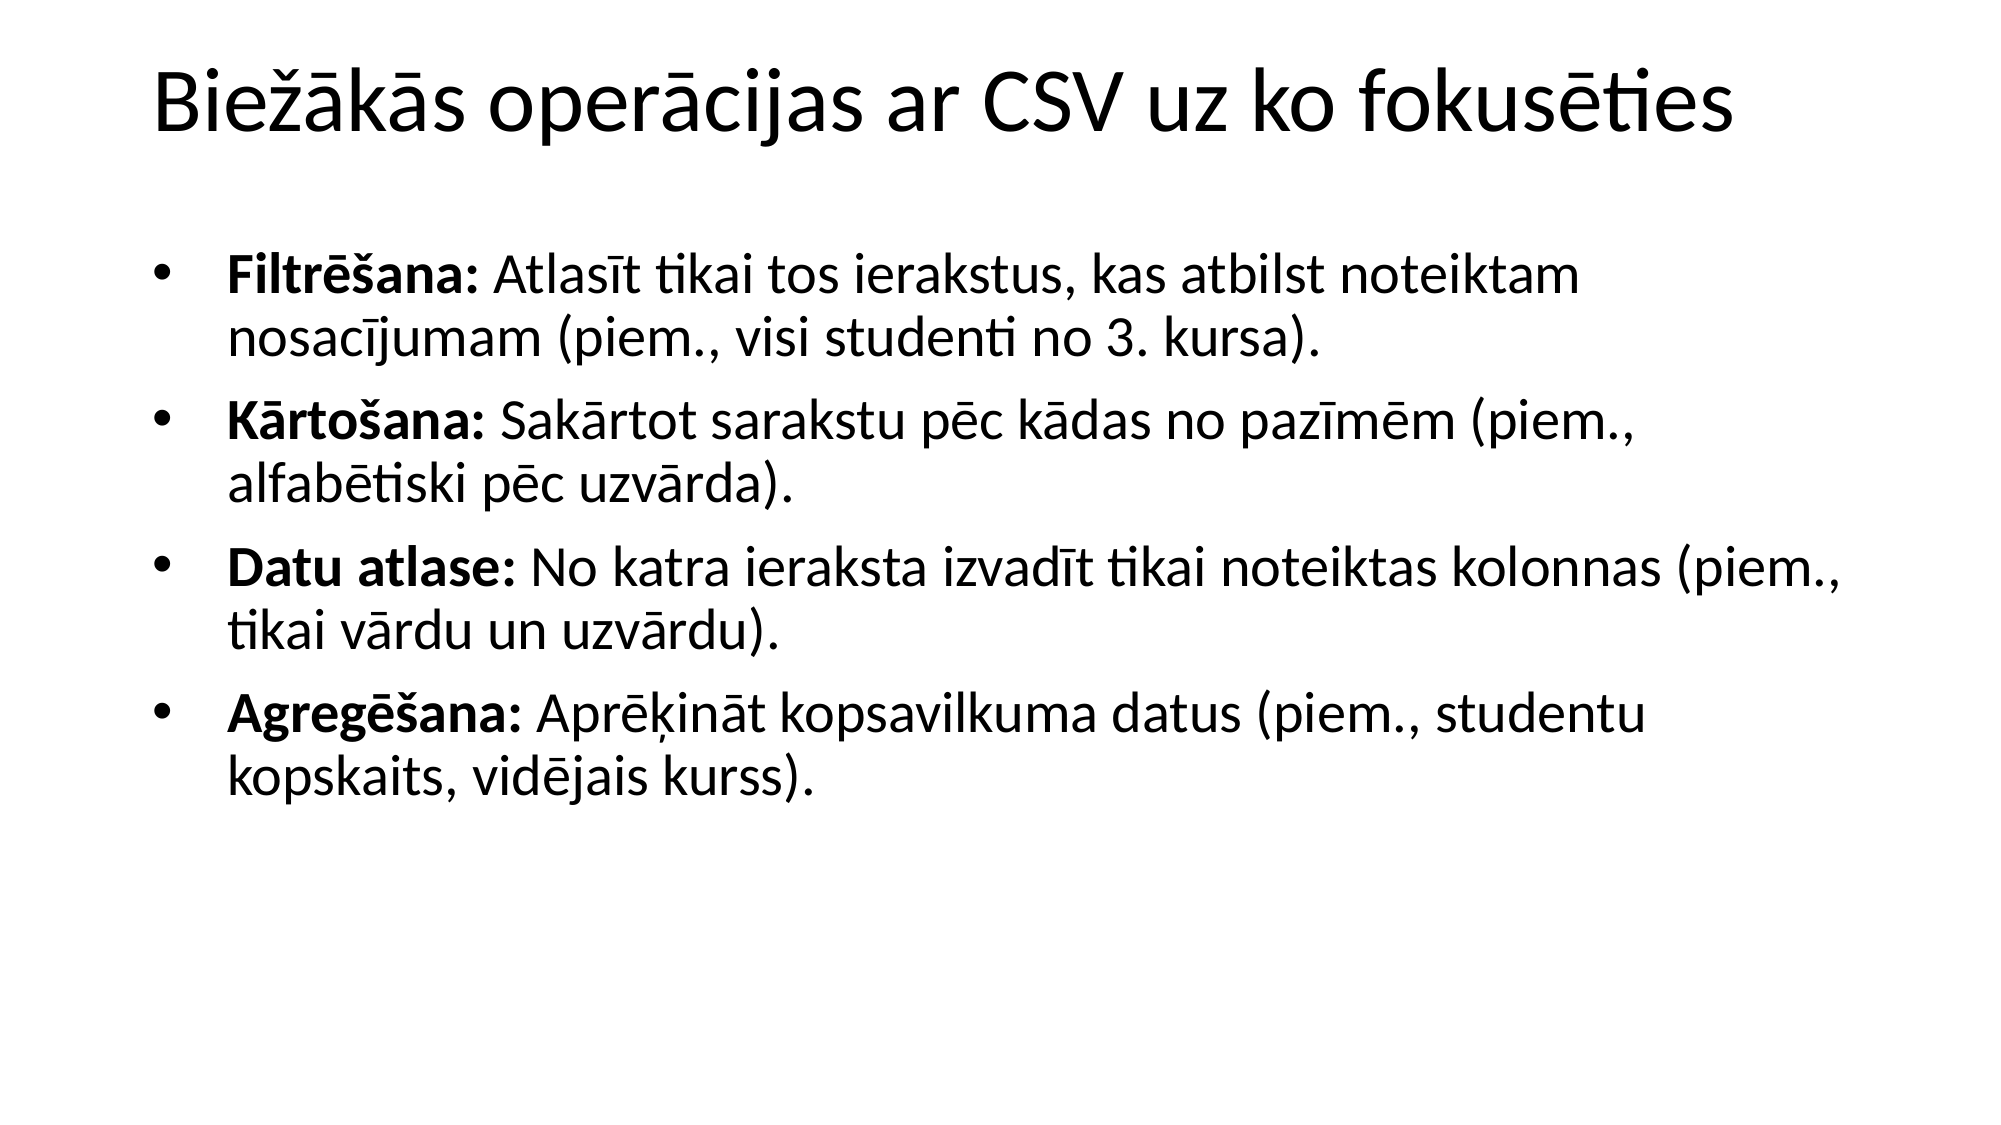

# Biežākās operācijas ar CSV uz ko fokusēties
Filtrēšana: Atlasīt tikai tos ierakstus, kas atbilst noteiktam nosacījumam (piem., visi studenti no 3. kursa).
Kārtošana: Sakārtot sarakstu pēc kādas no pazīmēm (piem., alfabētiski pēc uzvārda).
Datu atlase: No katra ieraksta izvadīt tikai noteiktas kolonnas (piem., tikai vārdu un uzvārdu).
Agregēšana: Aprēķināt kopsavilkuma datus (piem., studentu kopskaits, vidējais kurss).